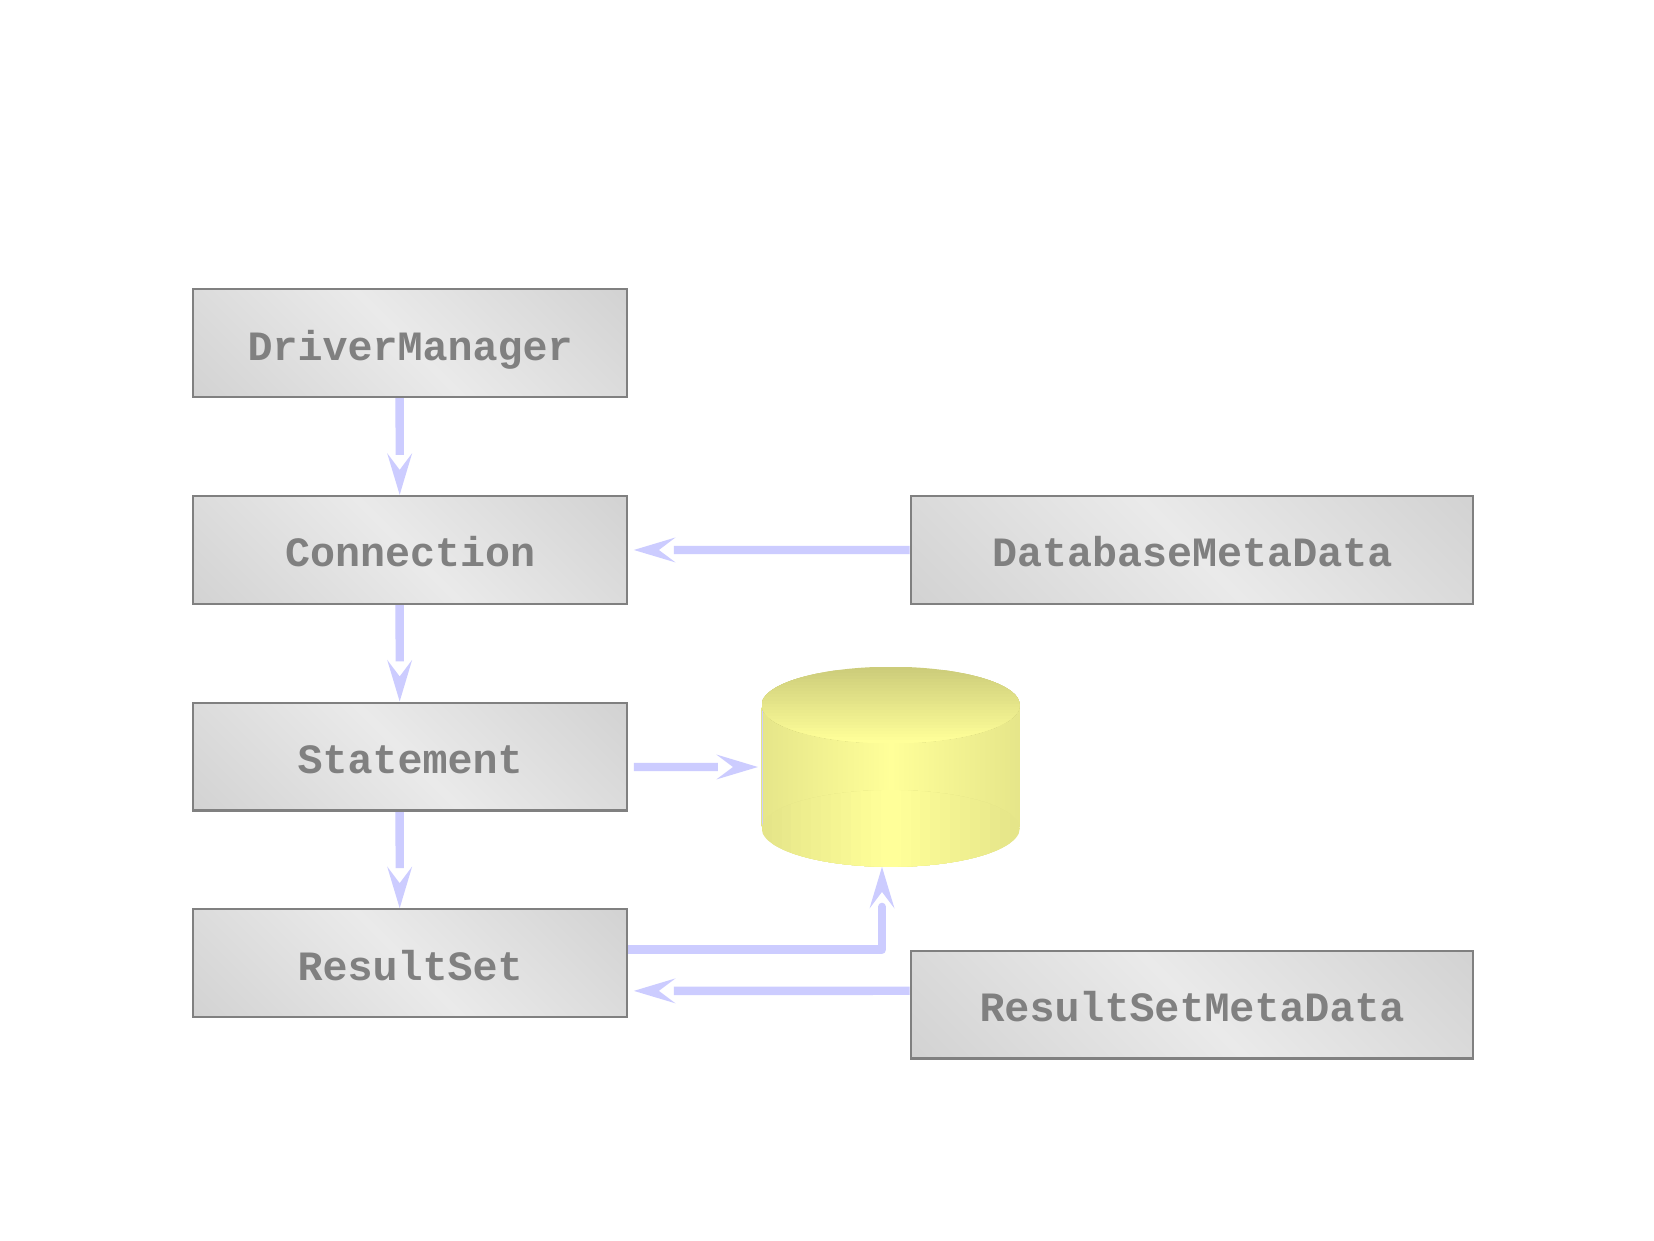

#
DriverManager

Connection
DatabaseMetaData

Statement

ResultSet
ResultSetMetaData